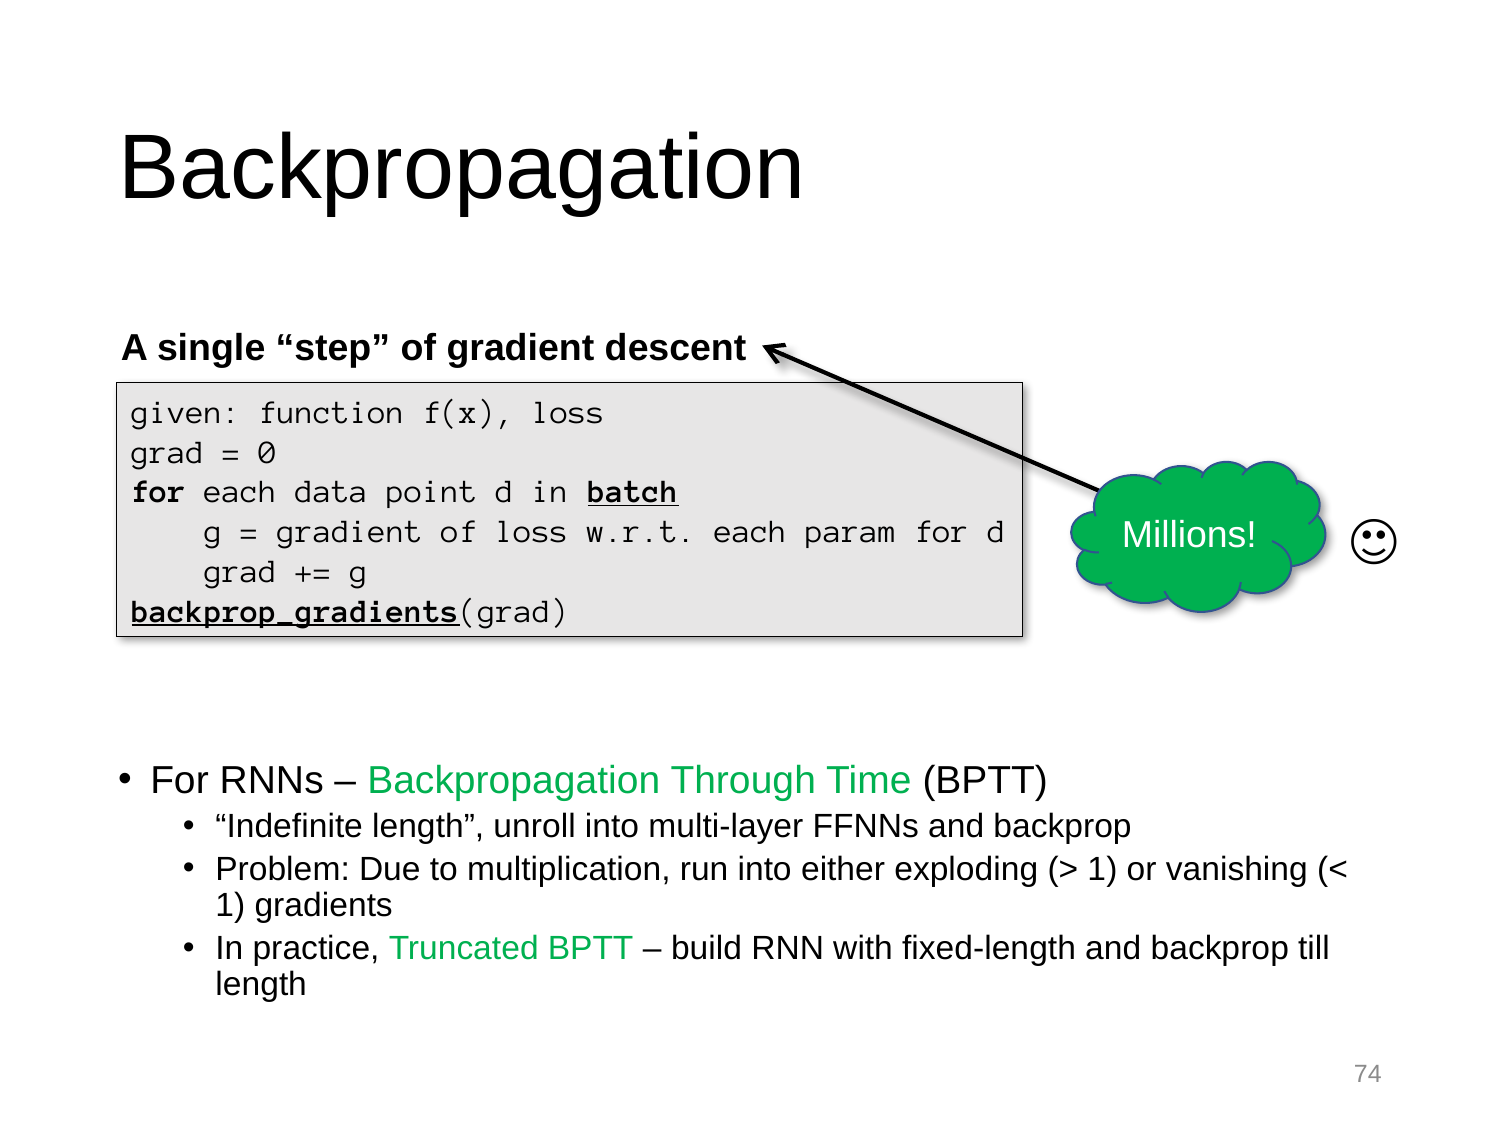

# Backpropagation

For RNNs – Backpropagation Through Time (BPTT)
“Indefinite length”, unroll into multi-layer FFNNs and backprop
Problem: Due to multiplication, run into either exploding (> 1) or vanishing (< 1) gradients
In practice, Truncated BPTT – build RNN with fixed-length and backprop till length
A single “step” of gradient descent
given: function f(x), loss
grad = 0
for each data point d in batch
    g = gradient of loss w.r.t. each param for d
    grad += g
backprop_gradients(grad)
Millions!
🙂
74